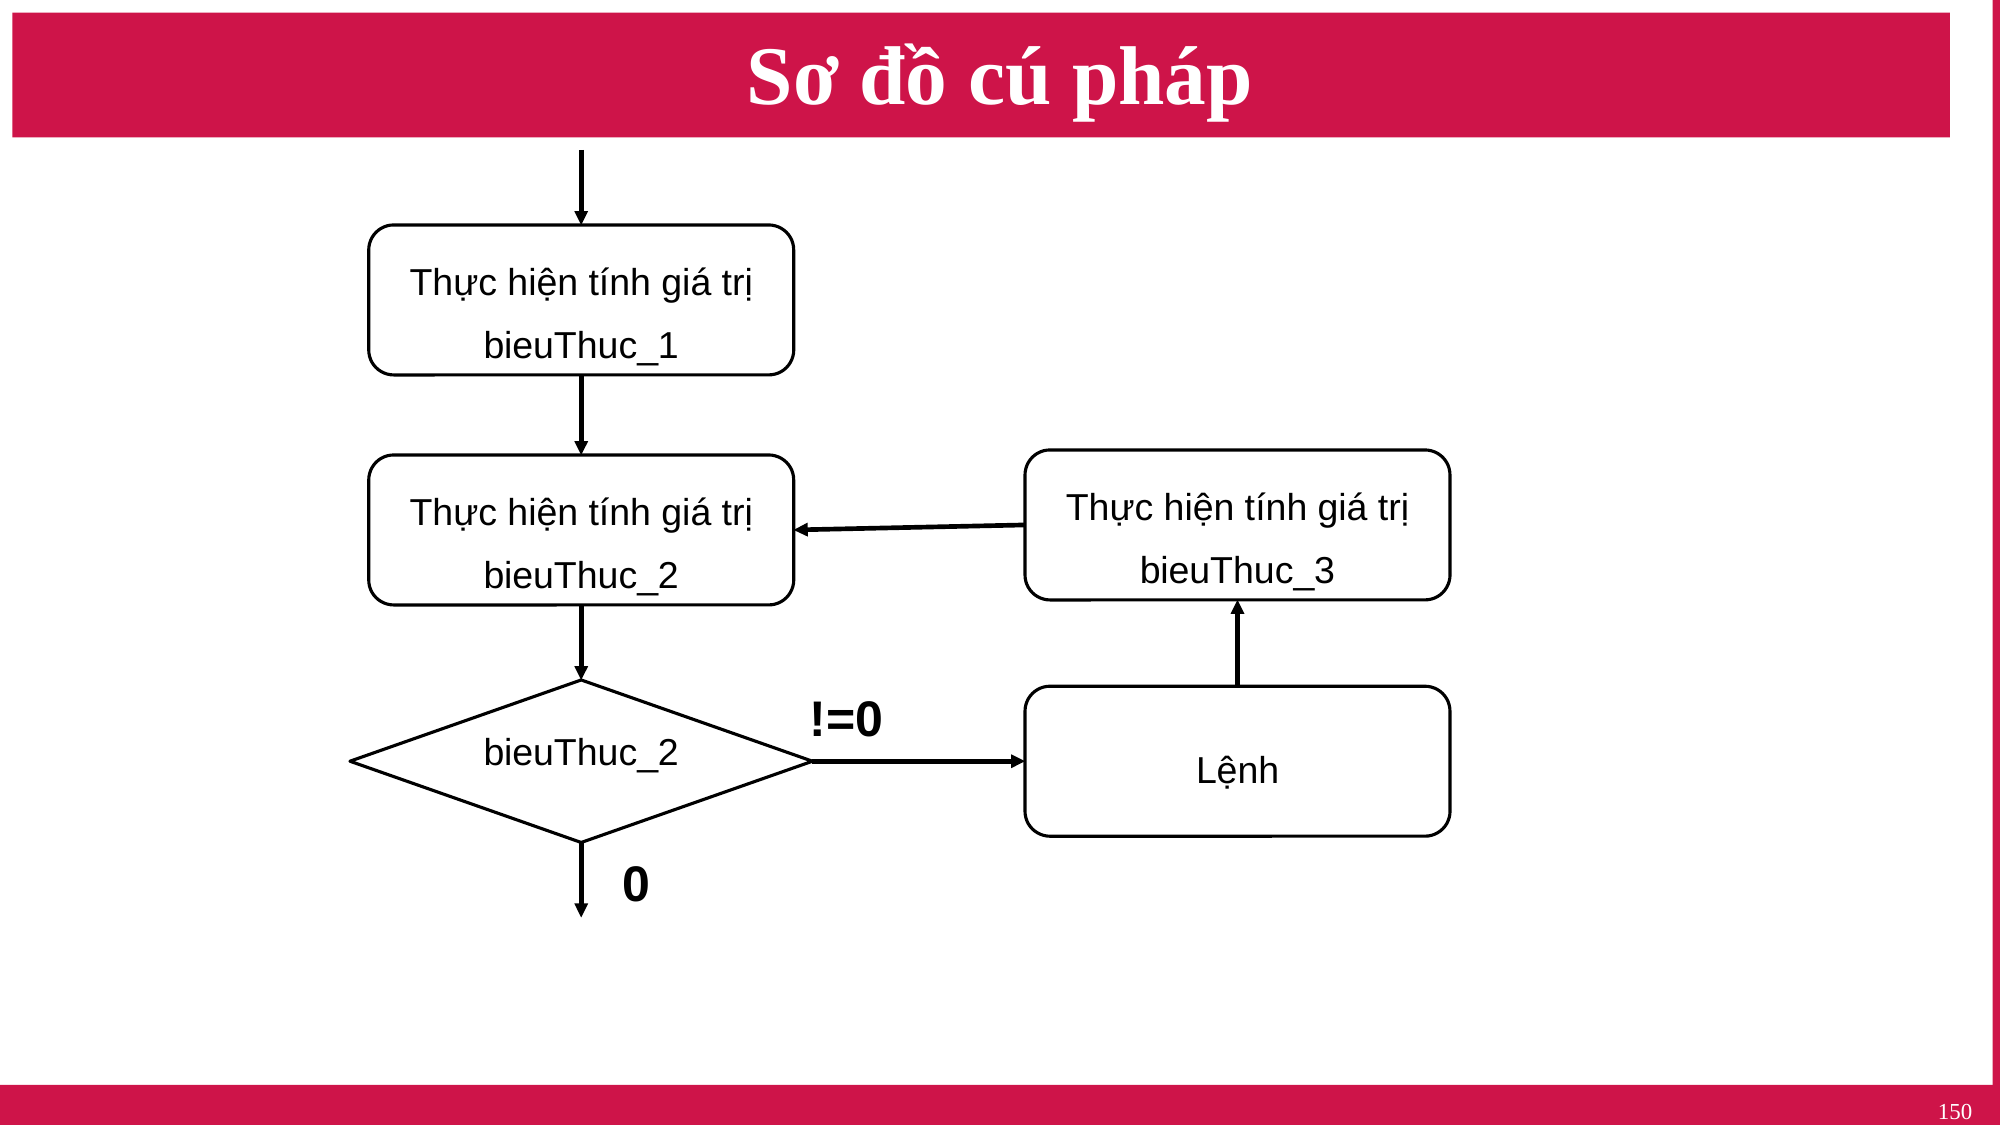

# Sơ đồ cú pháp
Thực hiện tính giá trị bieuThuc_1
Thực hiện tính giá trị bieuThuc_3
Thực hiện tính giá trị bieuThuc_2
!=0
bieuThuc_2

Lệnh
0
150